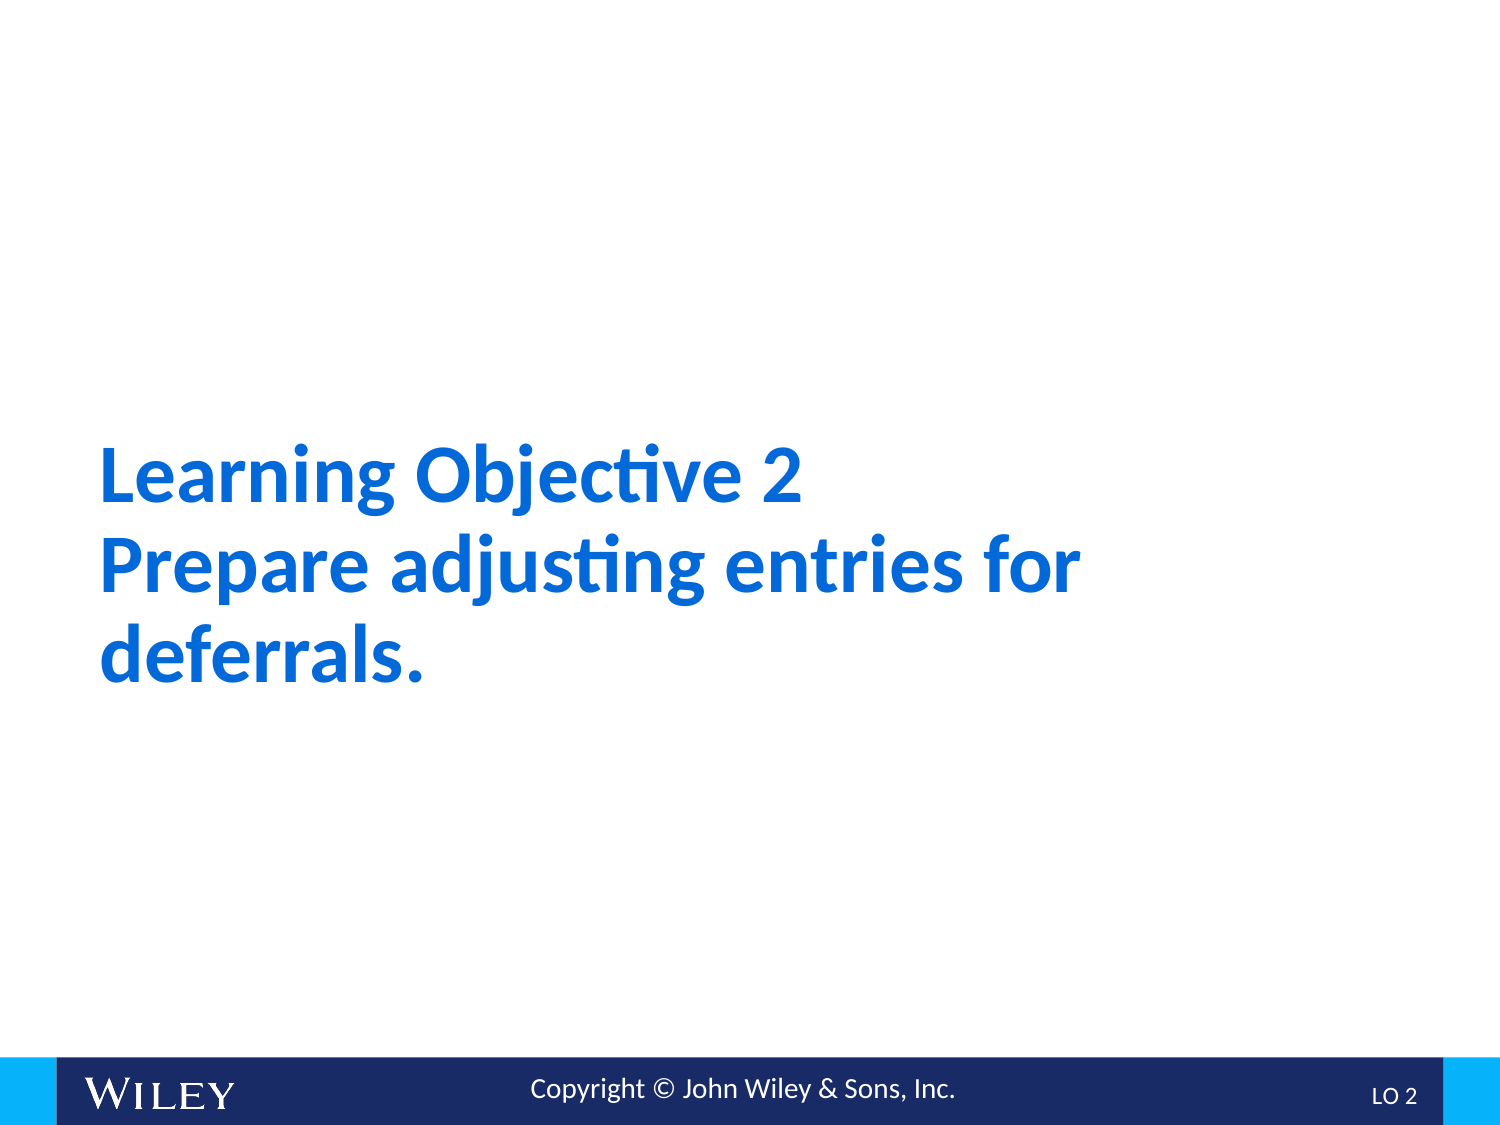

# Learning Objective 2 Prepare adjusting entries for deferrals.
L O 2